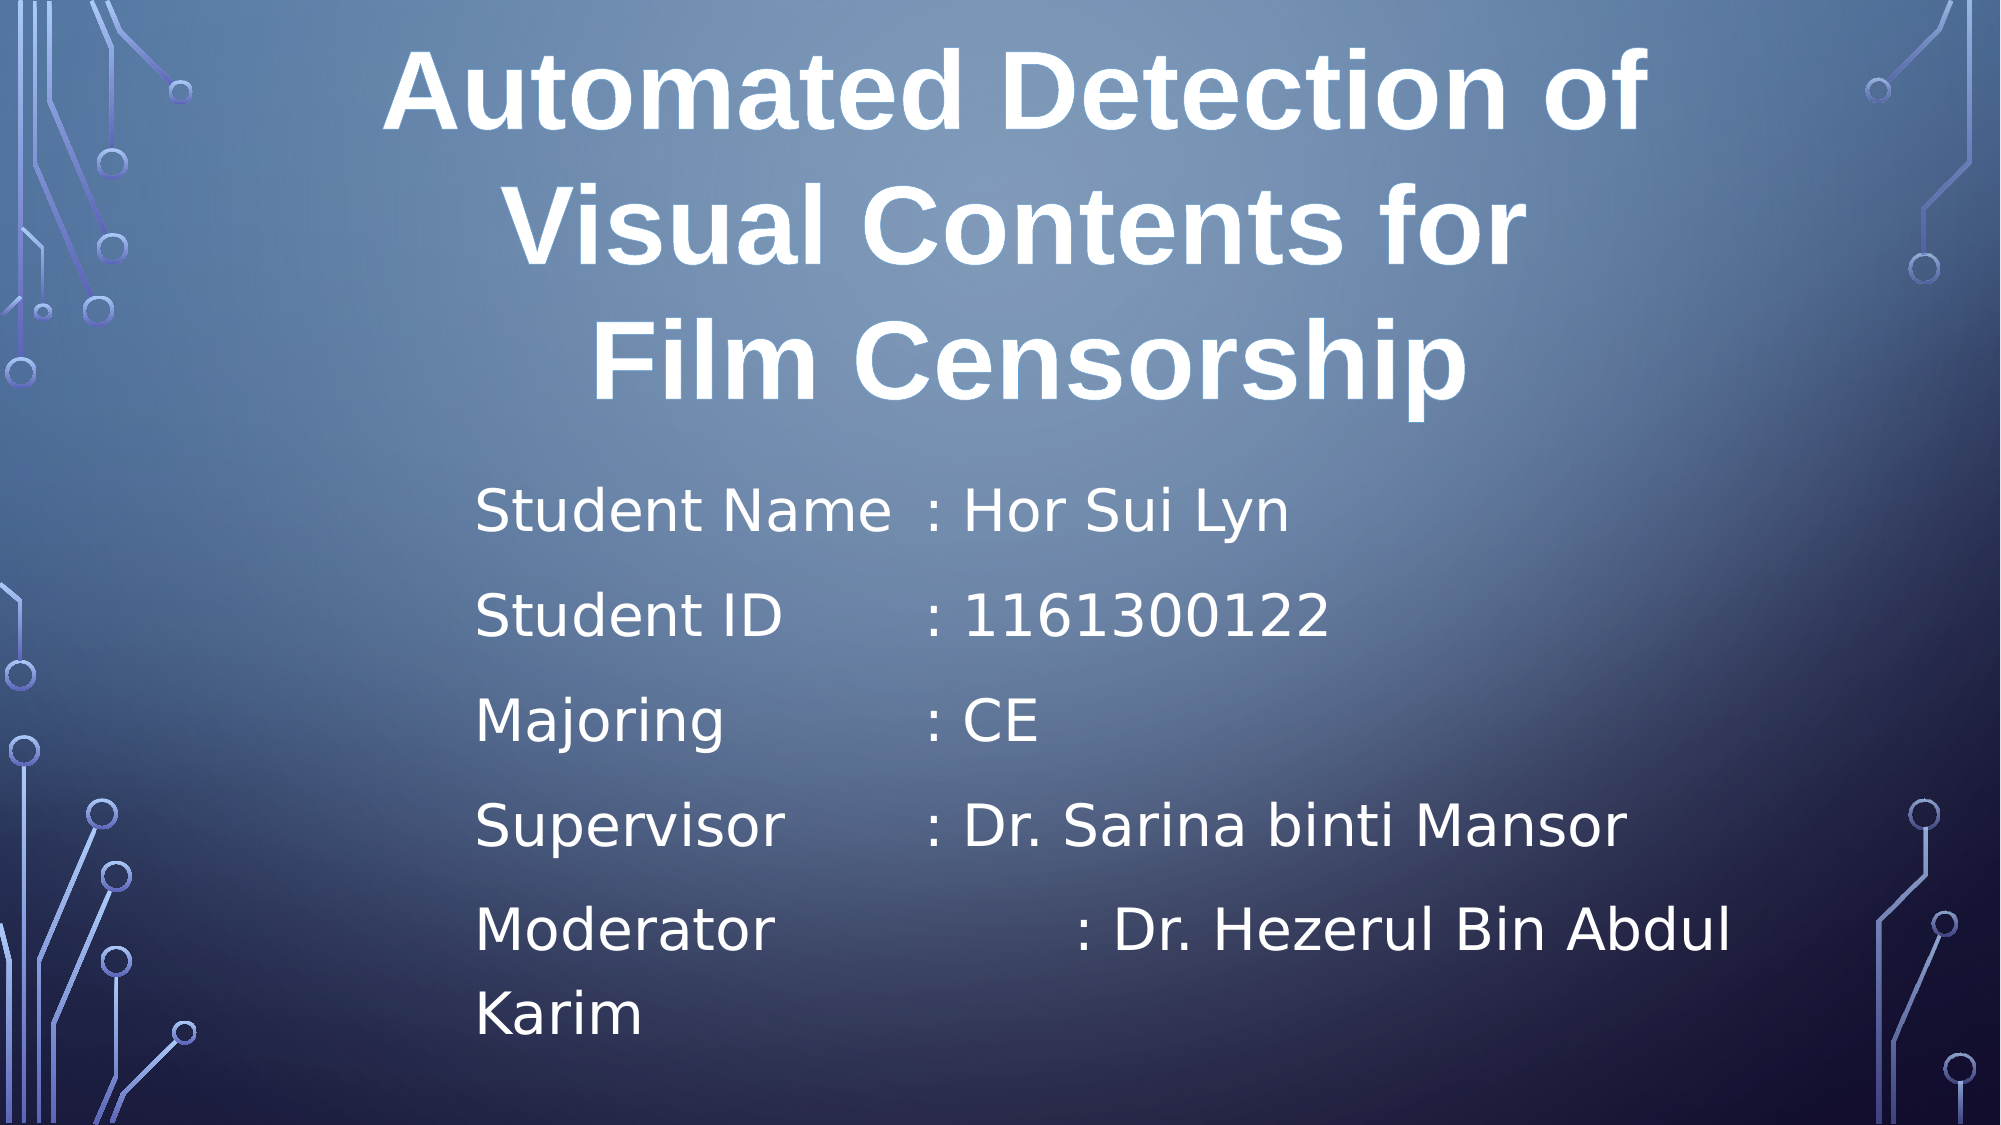

Automated Detection of
Visual Contents for
Film Censorship
Student Name 	: Hor Sui Lyn
Student ID	: 1161300122
Majoring		: CE
Supervisor	: Dr. Sarina binti Mansor
Moderator		: Dr. Hezerul Bin Abdul Karim